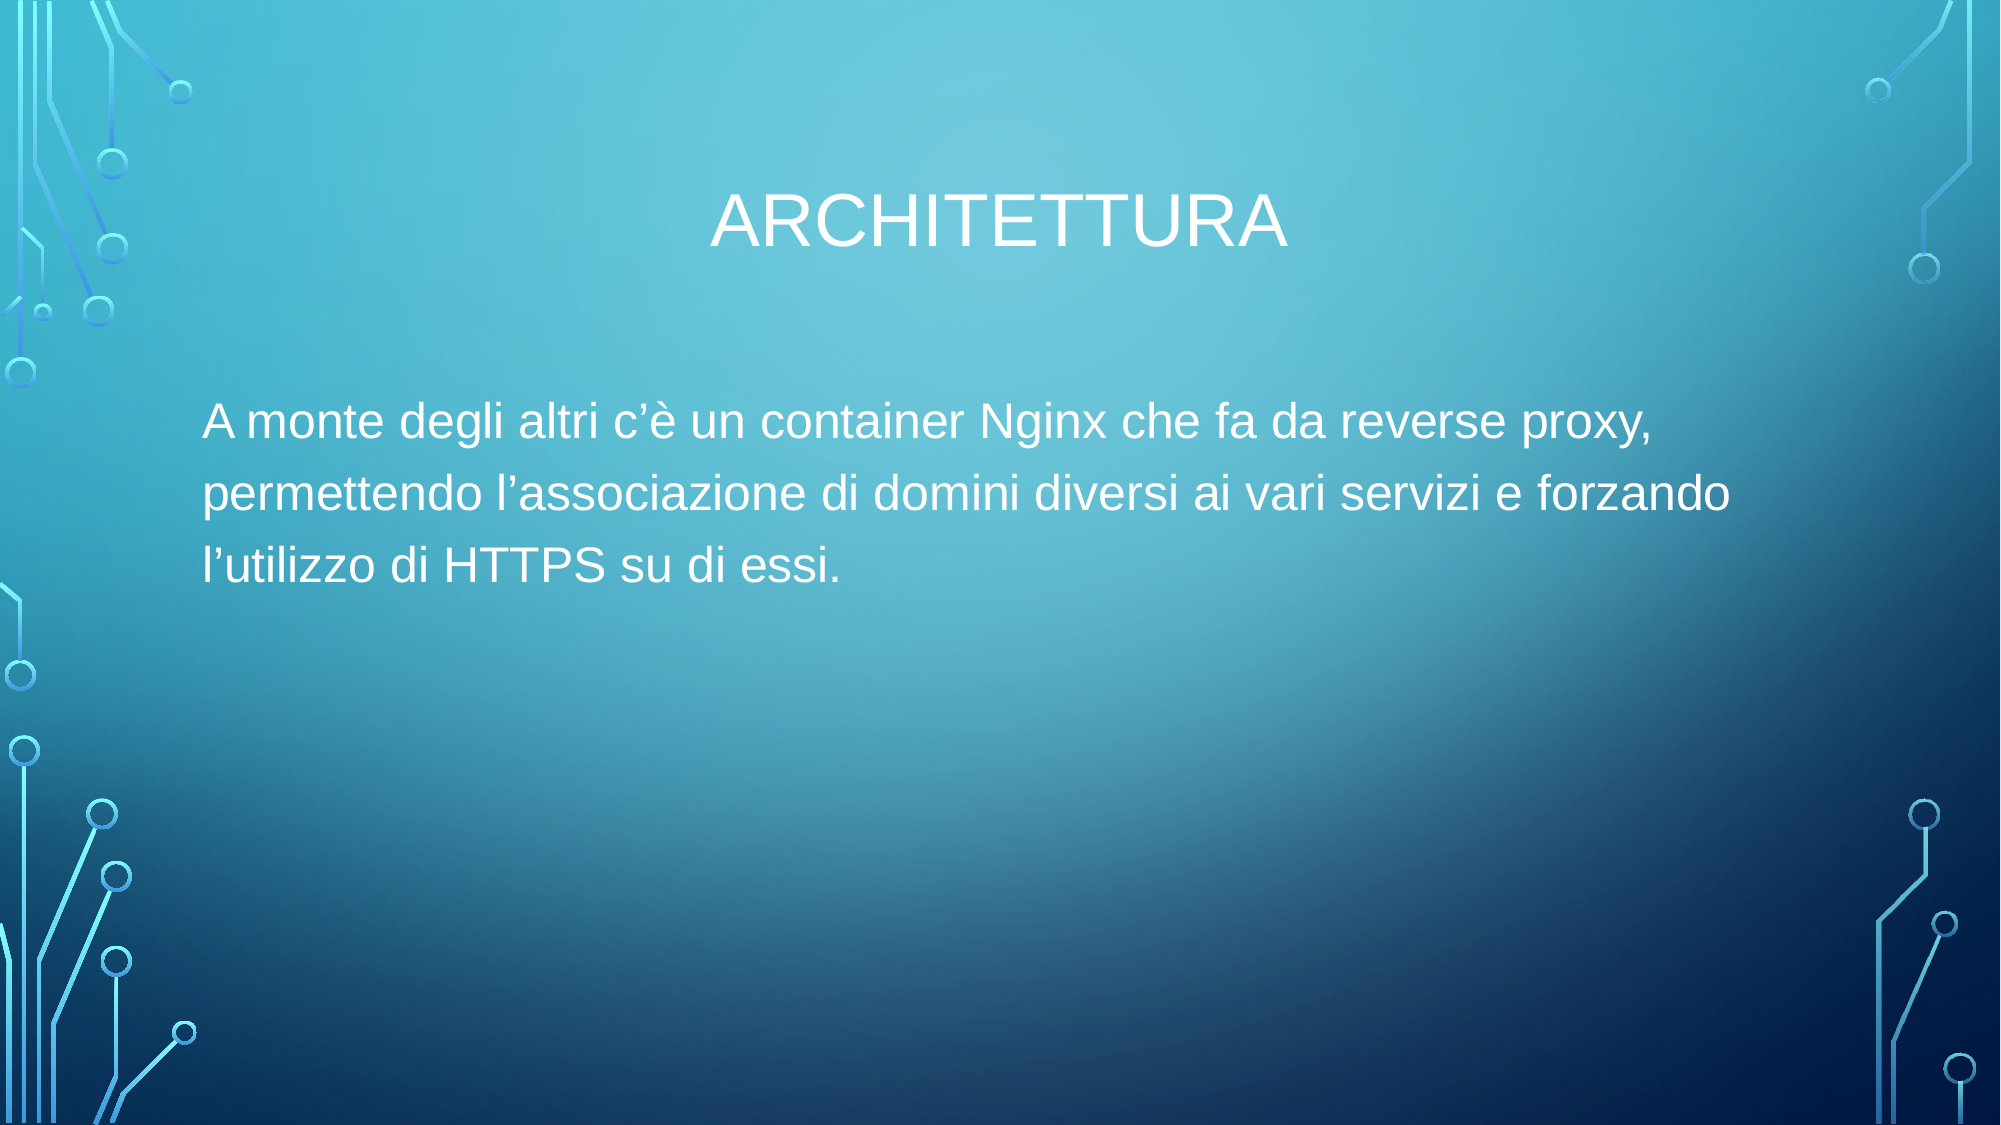

# Architettura
A monte degli altri c’è un container Nginx che fa da reverse proxy, permettendo l’associazione di domini diversi ai vari servizi e forzando l’utilizzo di HTTPS su di essi.